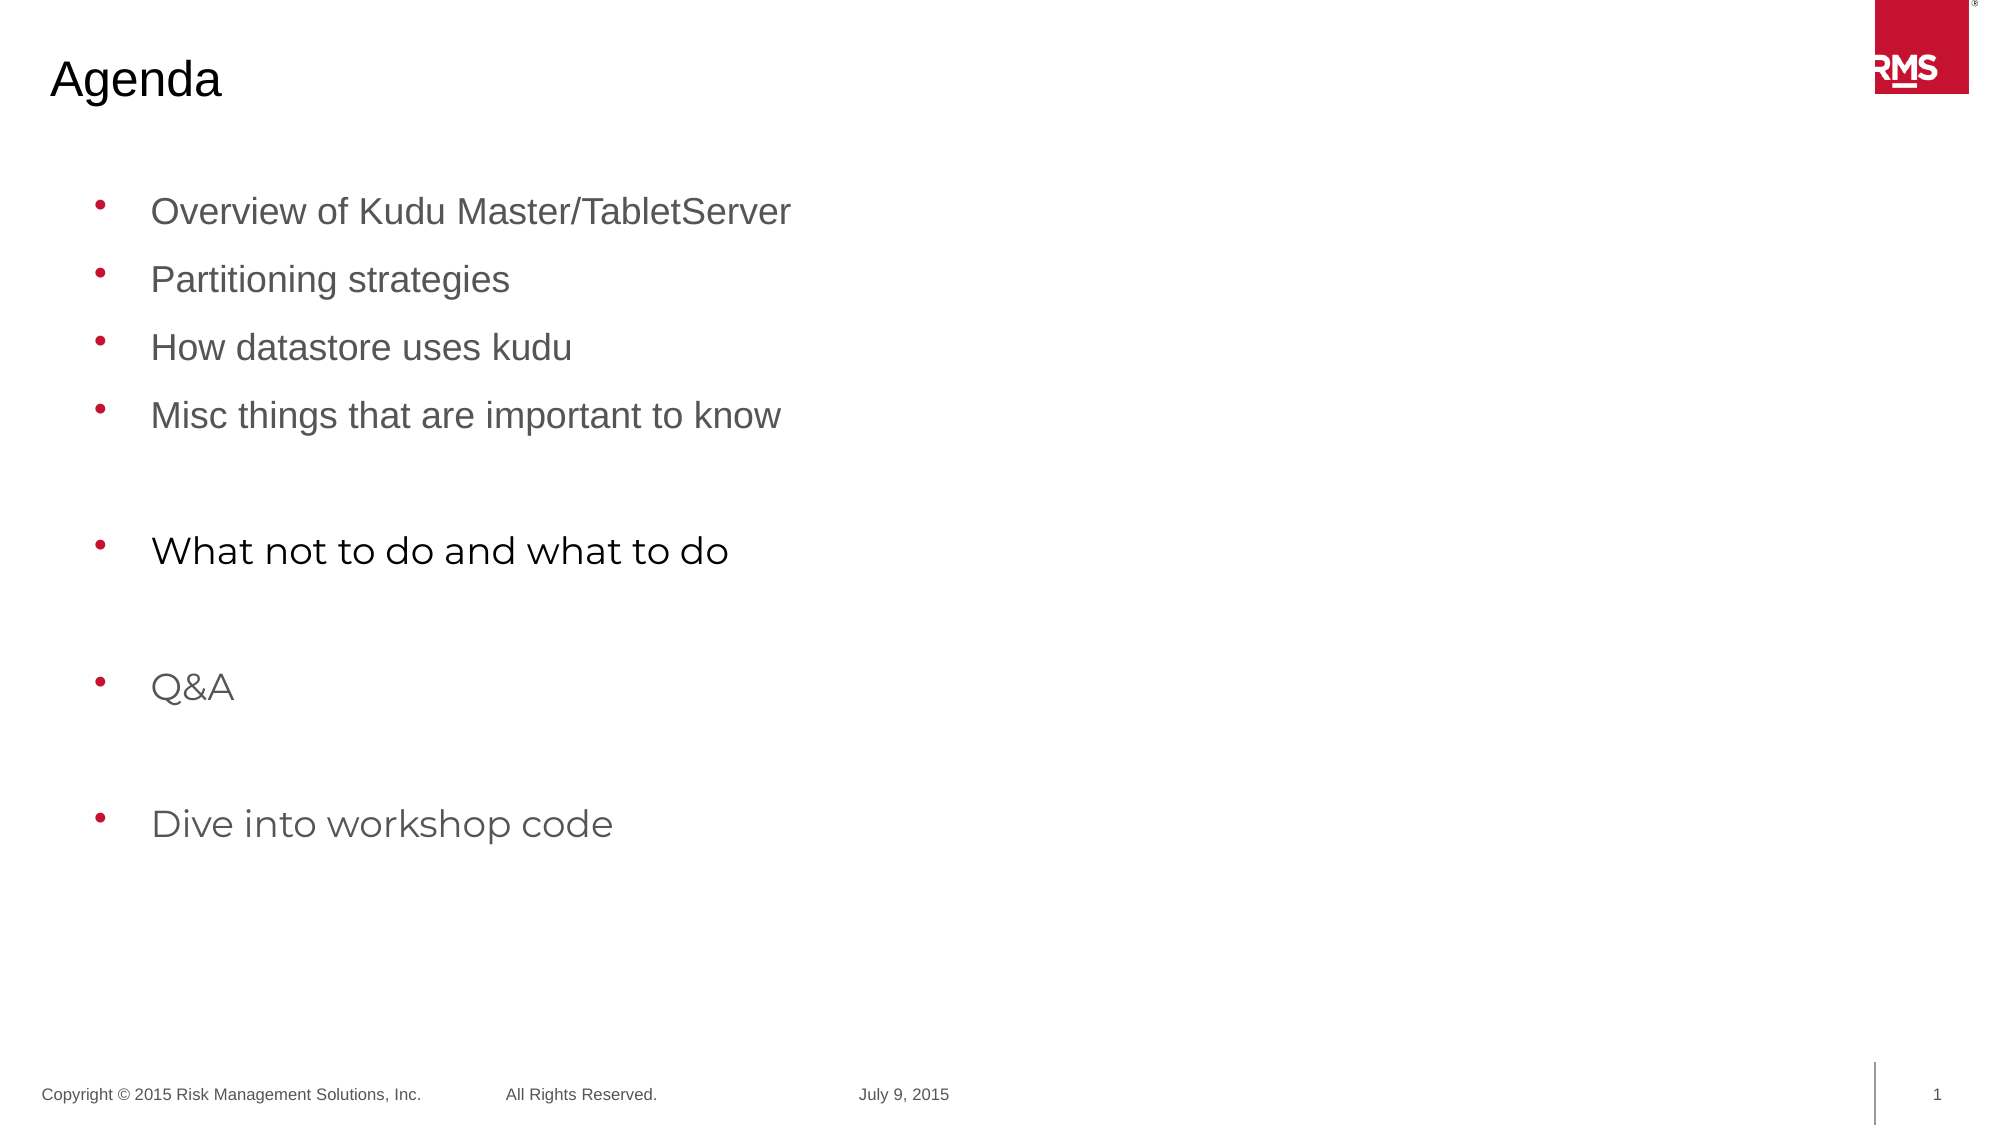

Agenda
Overview of Kudu Master/TabletServer
Partitioning strategies
How datastore uses kudu
Misc things that are important to know

What not to do and what to do

Q&A

Dive into workshop code